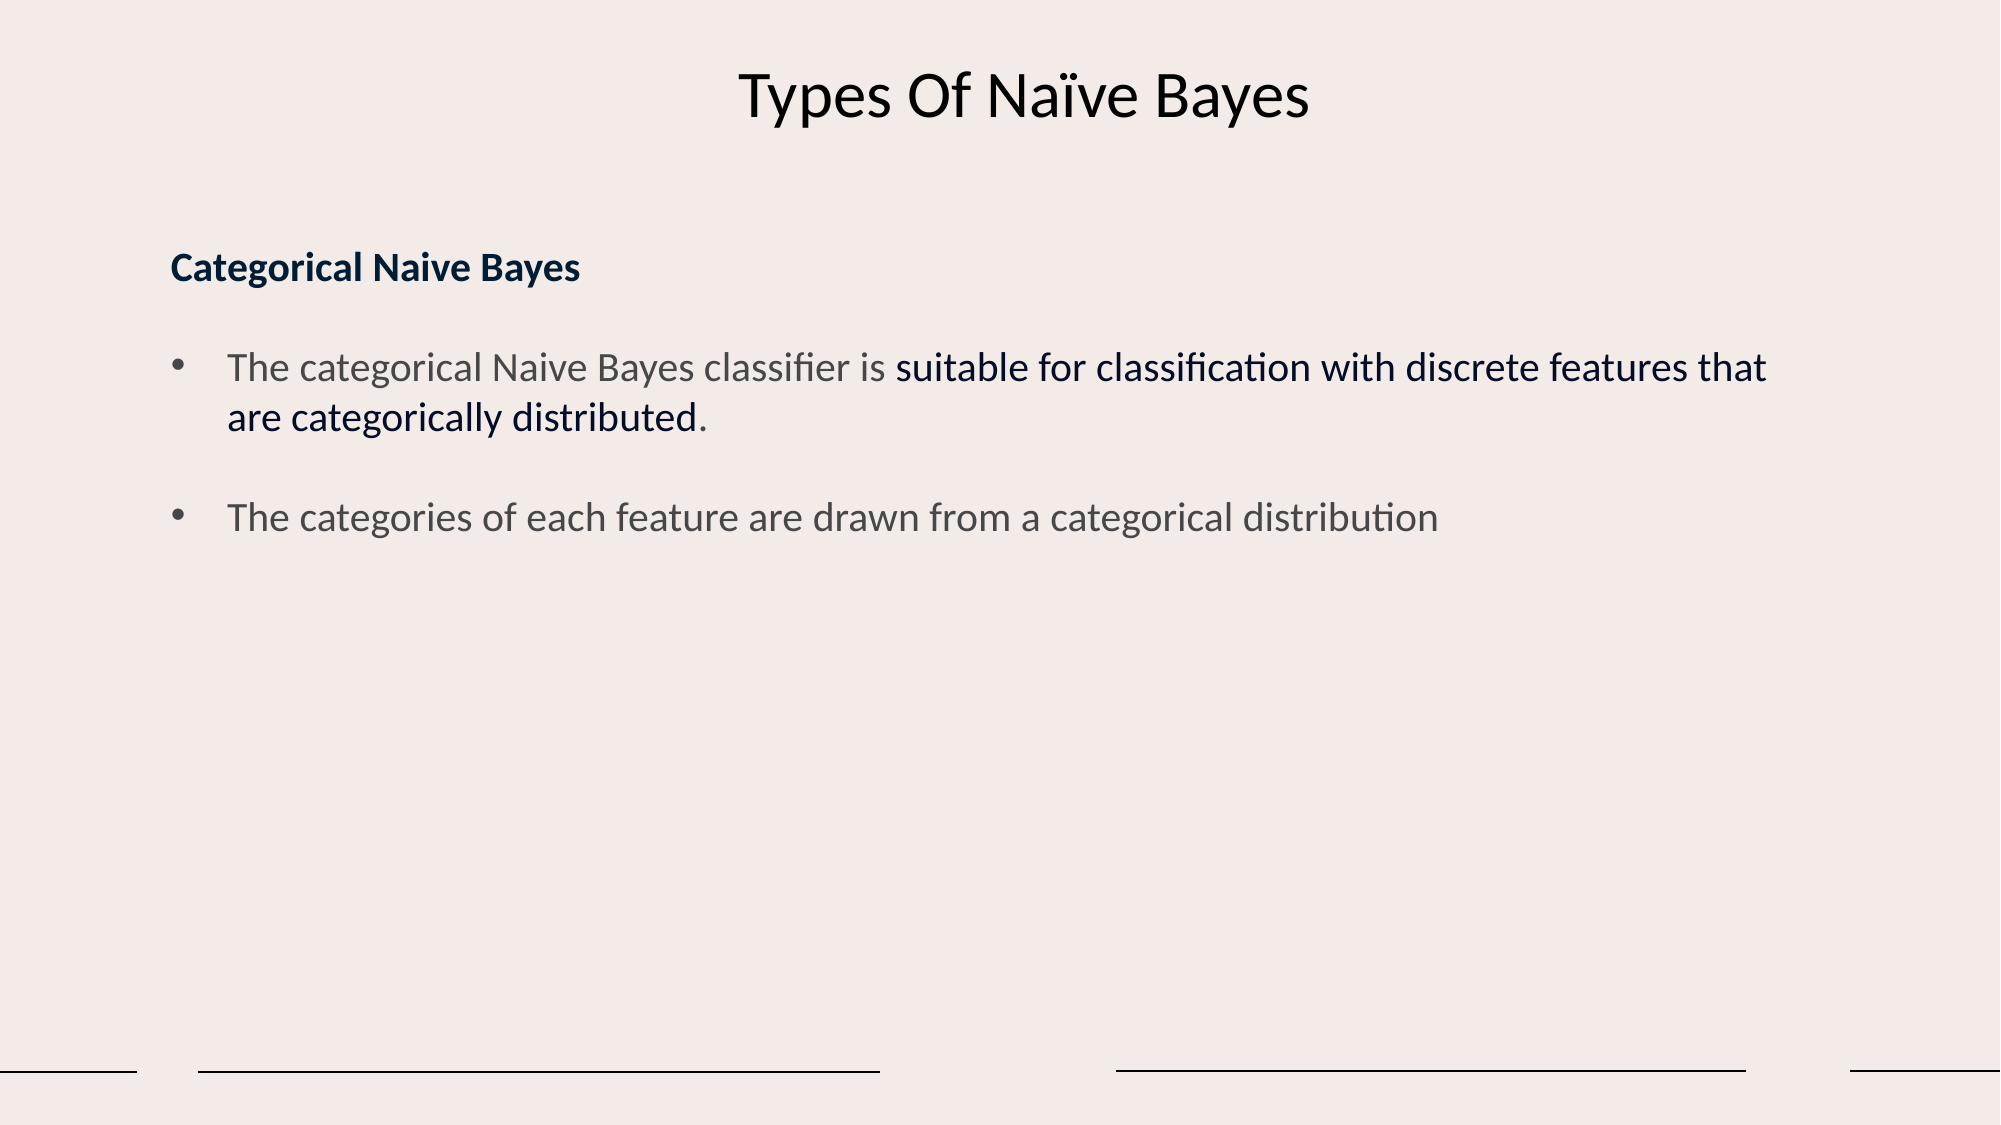

Types Of Naïve Bayes

Categorical Naive Bayes

The categorical Naive Bayes classifier is suitable for classification with discrete features that are categorically distributed.

The categories of each feature are drawn from a categorical distribution